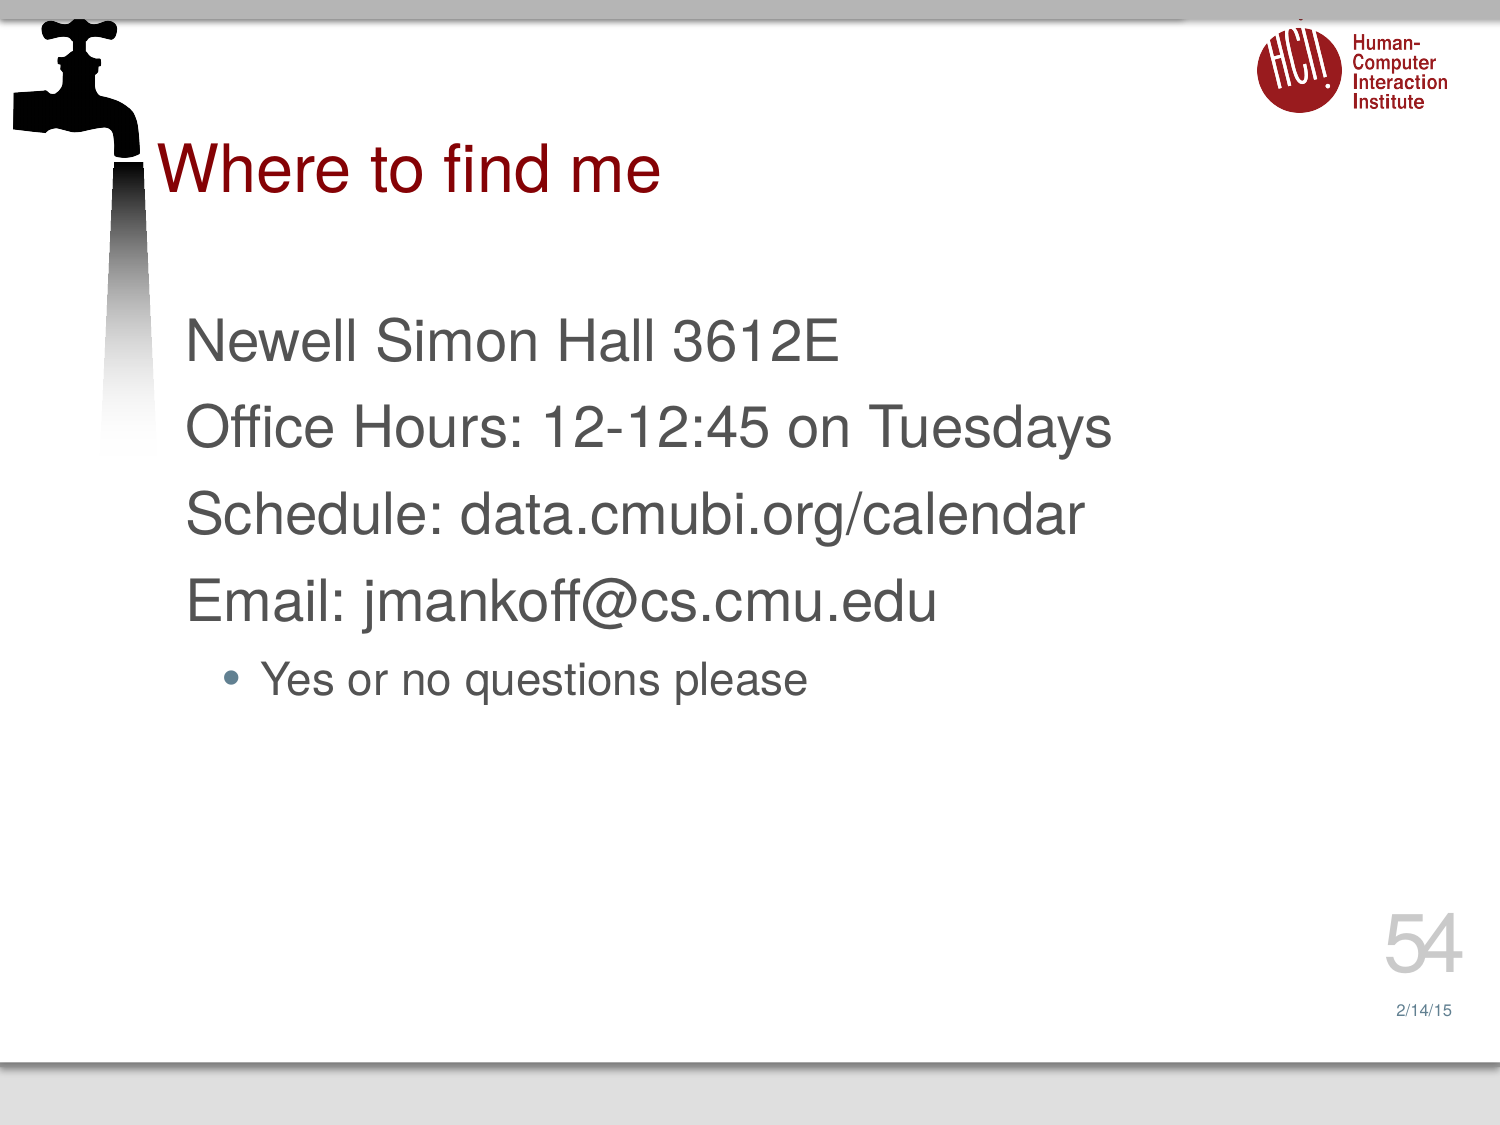

# Where to find me
Newell Simon Hall 3612E
Office Hours: 12-12:45 on Tuesdays
Schedule: data.cmubi.org/calendar
Email: jmankoff@cs.cmu.edu
Yes or no questions please

54
2/14/15